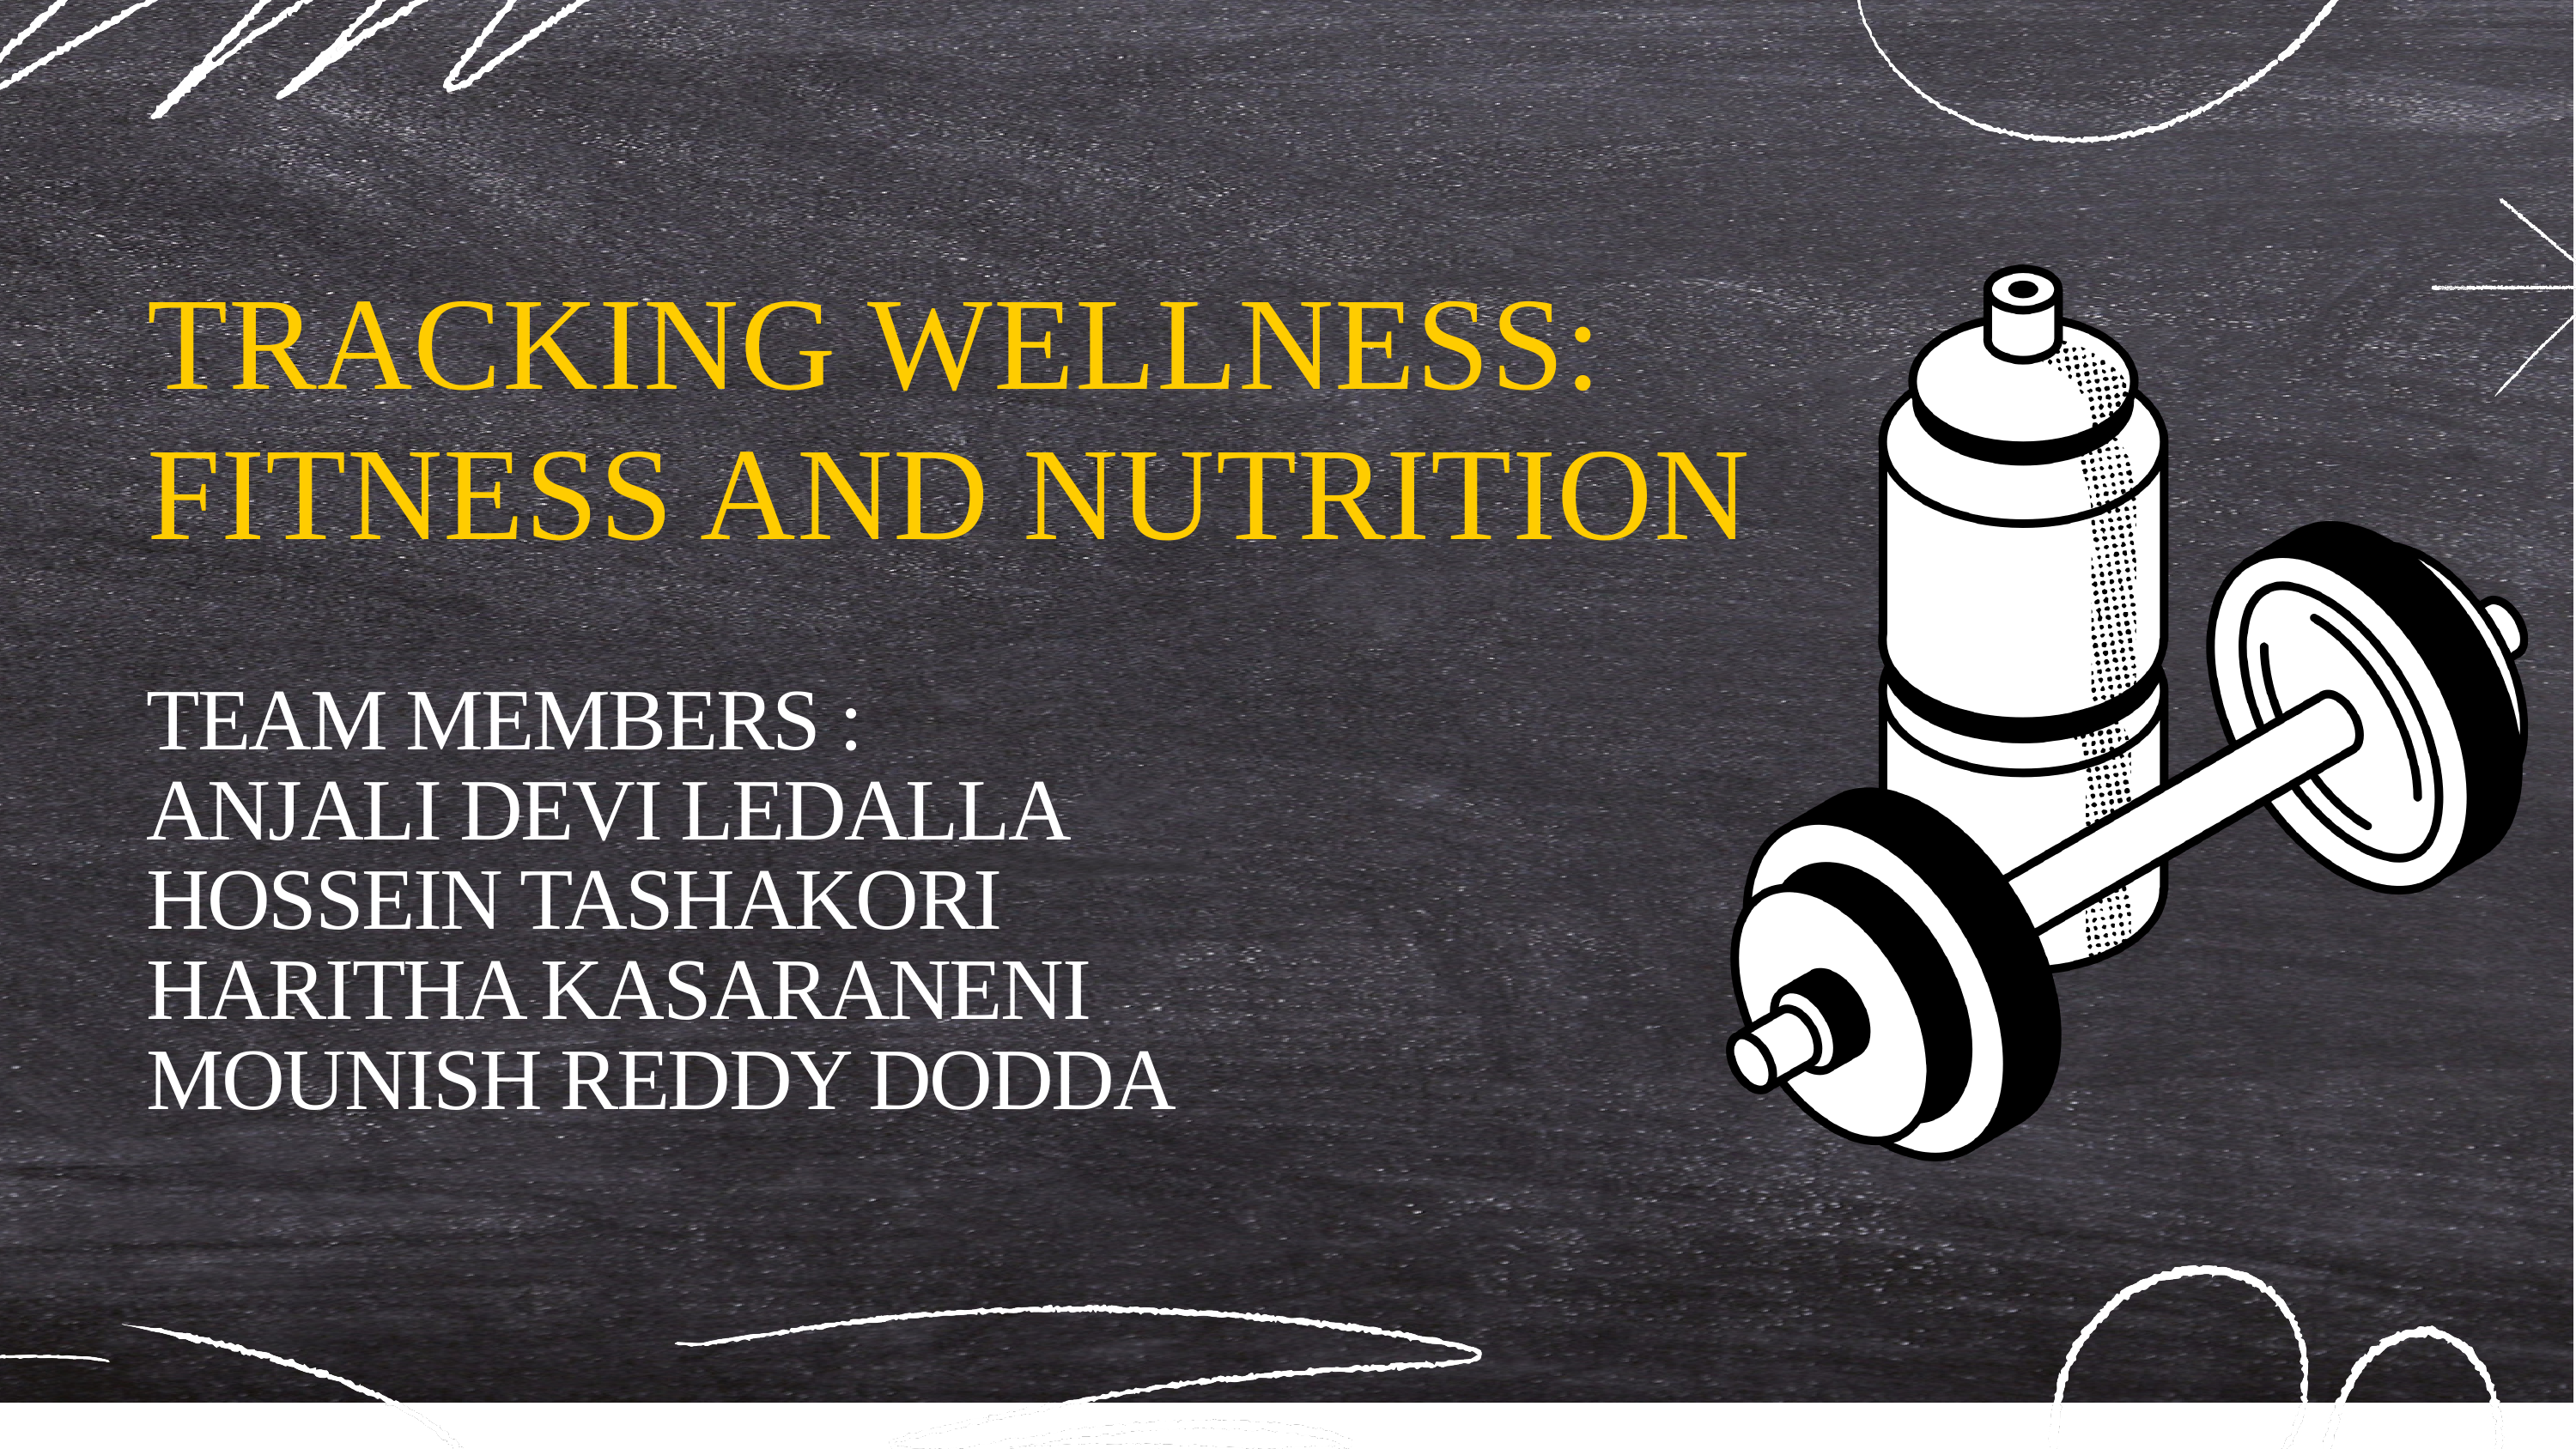

TRACKING WELLNESS: FITNESS AND NUTRITION
TEAM MEMBERS :
ANJALI DEVI LEDALLA
HOSSEIN TASHAKORI
HARITHA KASARANENI
MOUNISH REDDY DODDA

HO